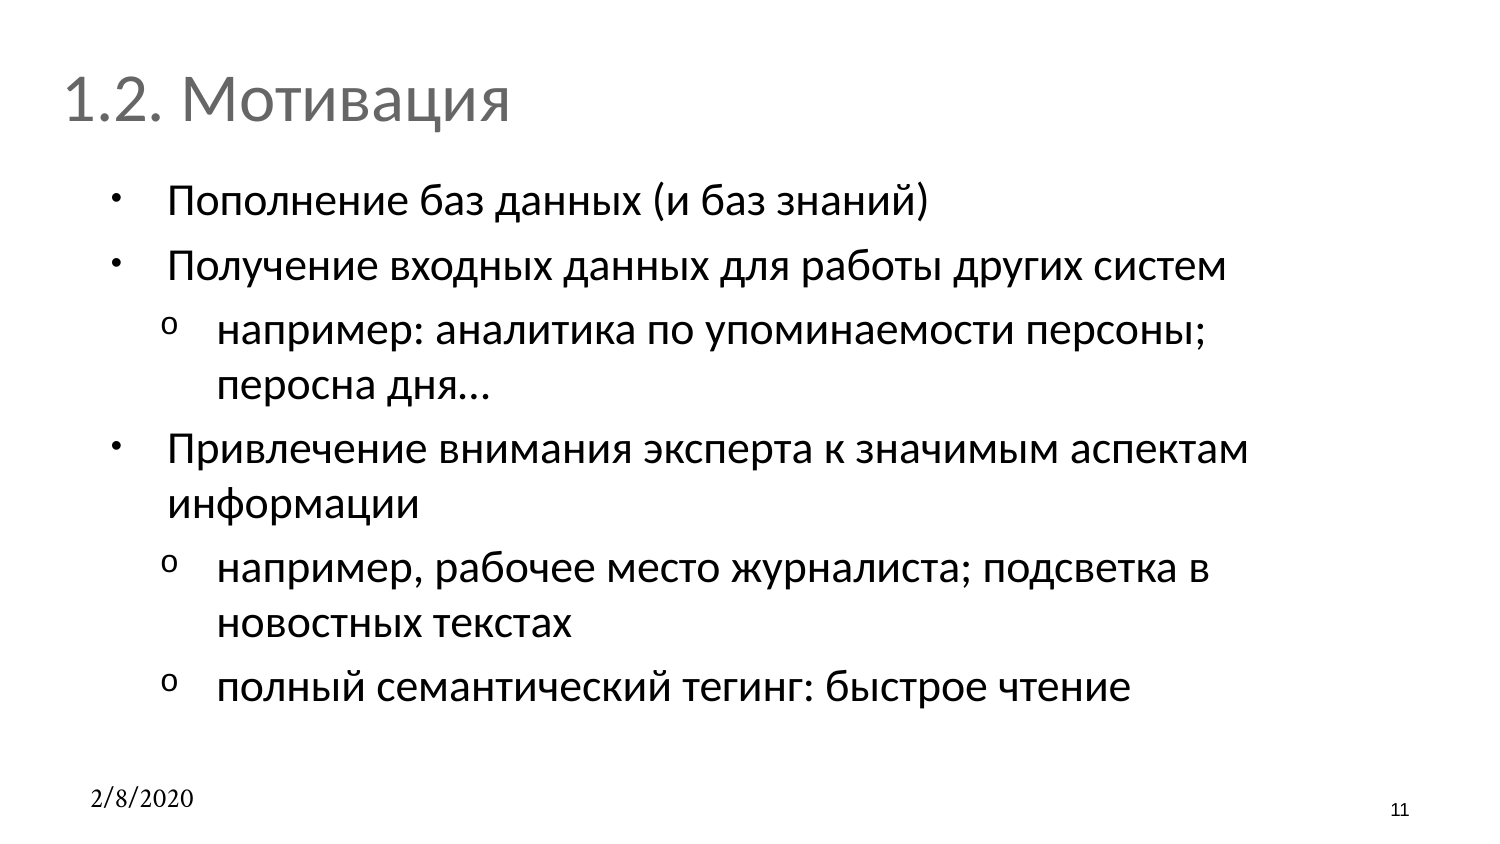

# 1.2. Мотивация
Пополнение баз данных (и баз знаний)
Получение входных данных для работы других систем
например: аналитика по упоминаемости персоны; перосна дня…
Привлечение внимания эксперта к значимым аспектам информации
например, рабочее место журналиста; подсветка в новостных текстах
полный семантический тегинг: быстрое чтение

11
2/8/2020